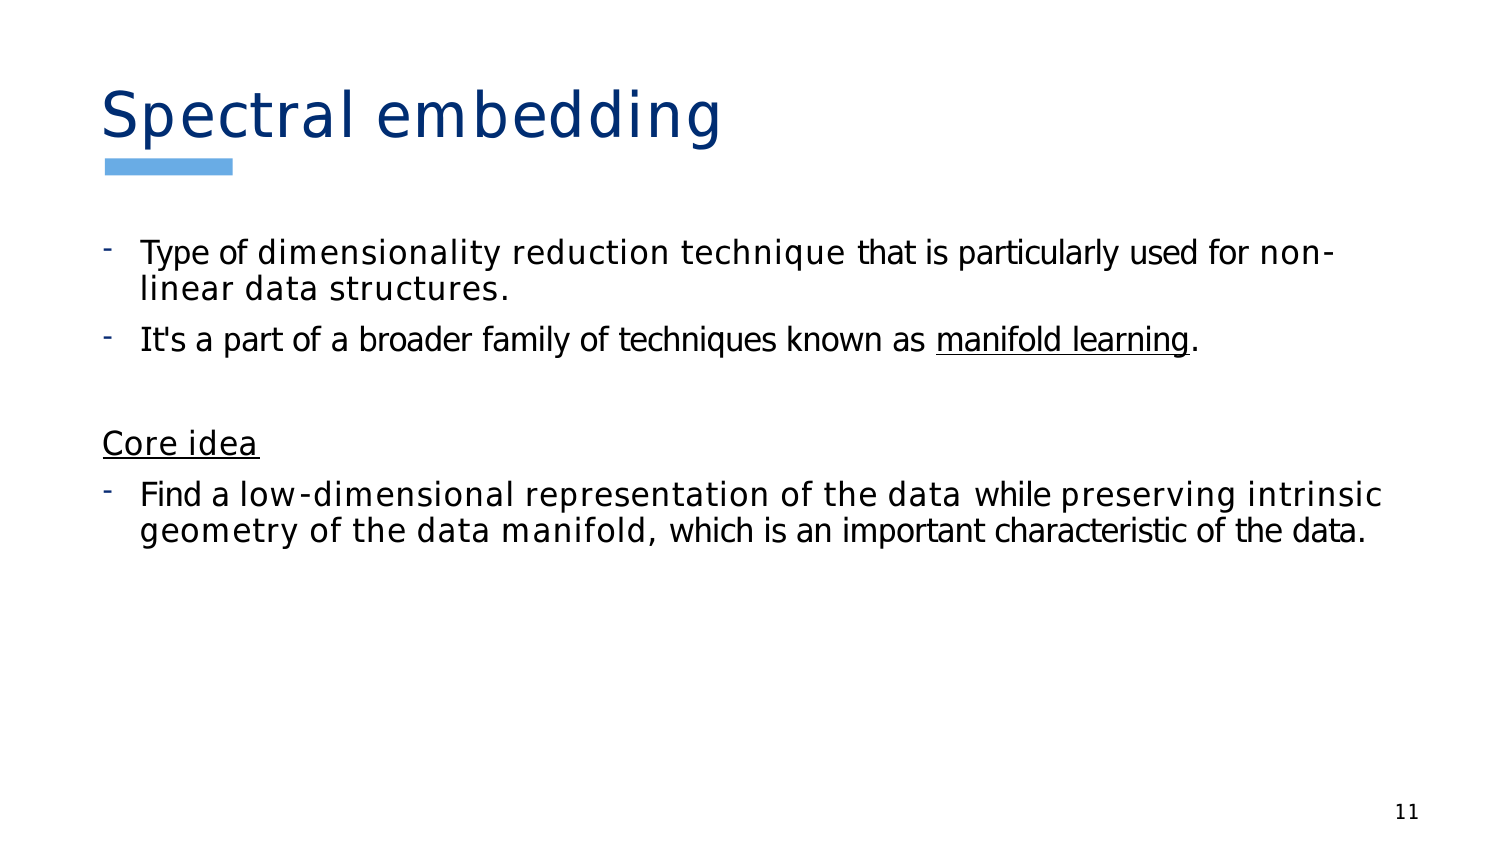

# Spectral embedding
Type of dimensionality reduction technique that is particularly used for non-linear data structures.
It's a part of a broader family of techniques known as manifold learning.

Core idea
Find a low-dimensional representation of the data while preserving intrinsic geometry of the data manifold, which is an important characteristic of the data.